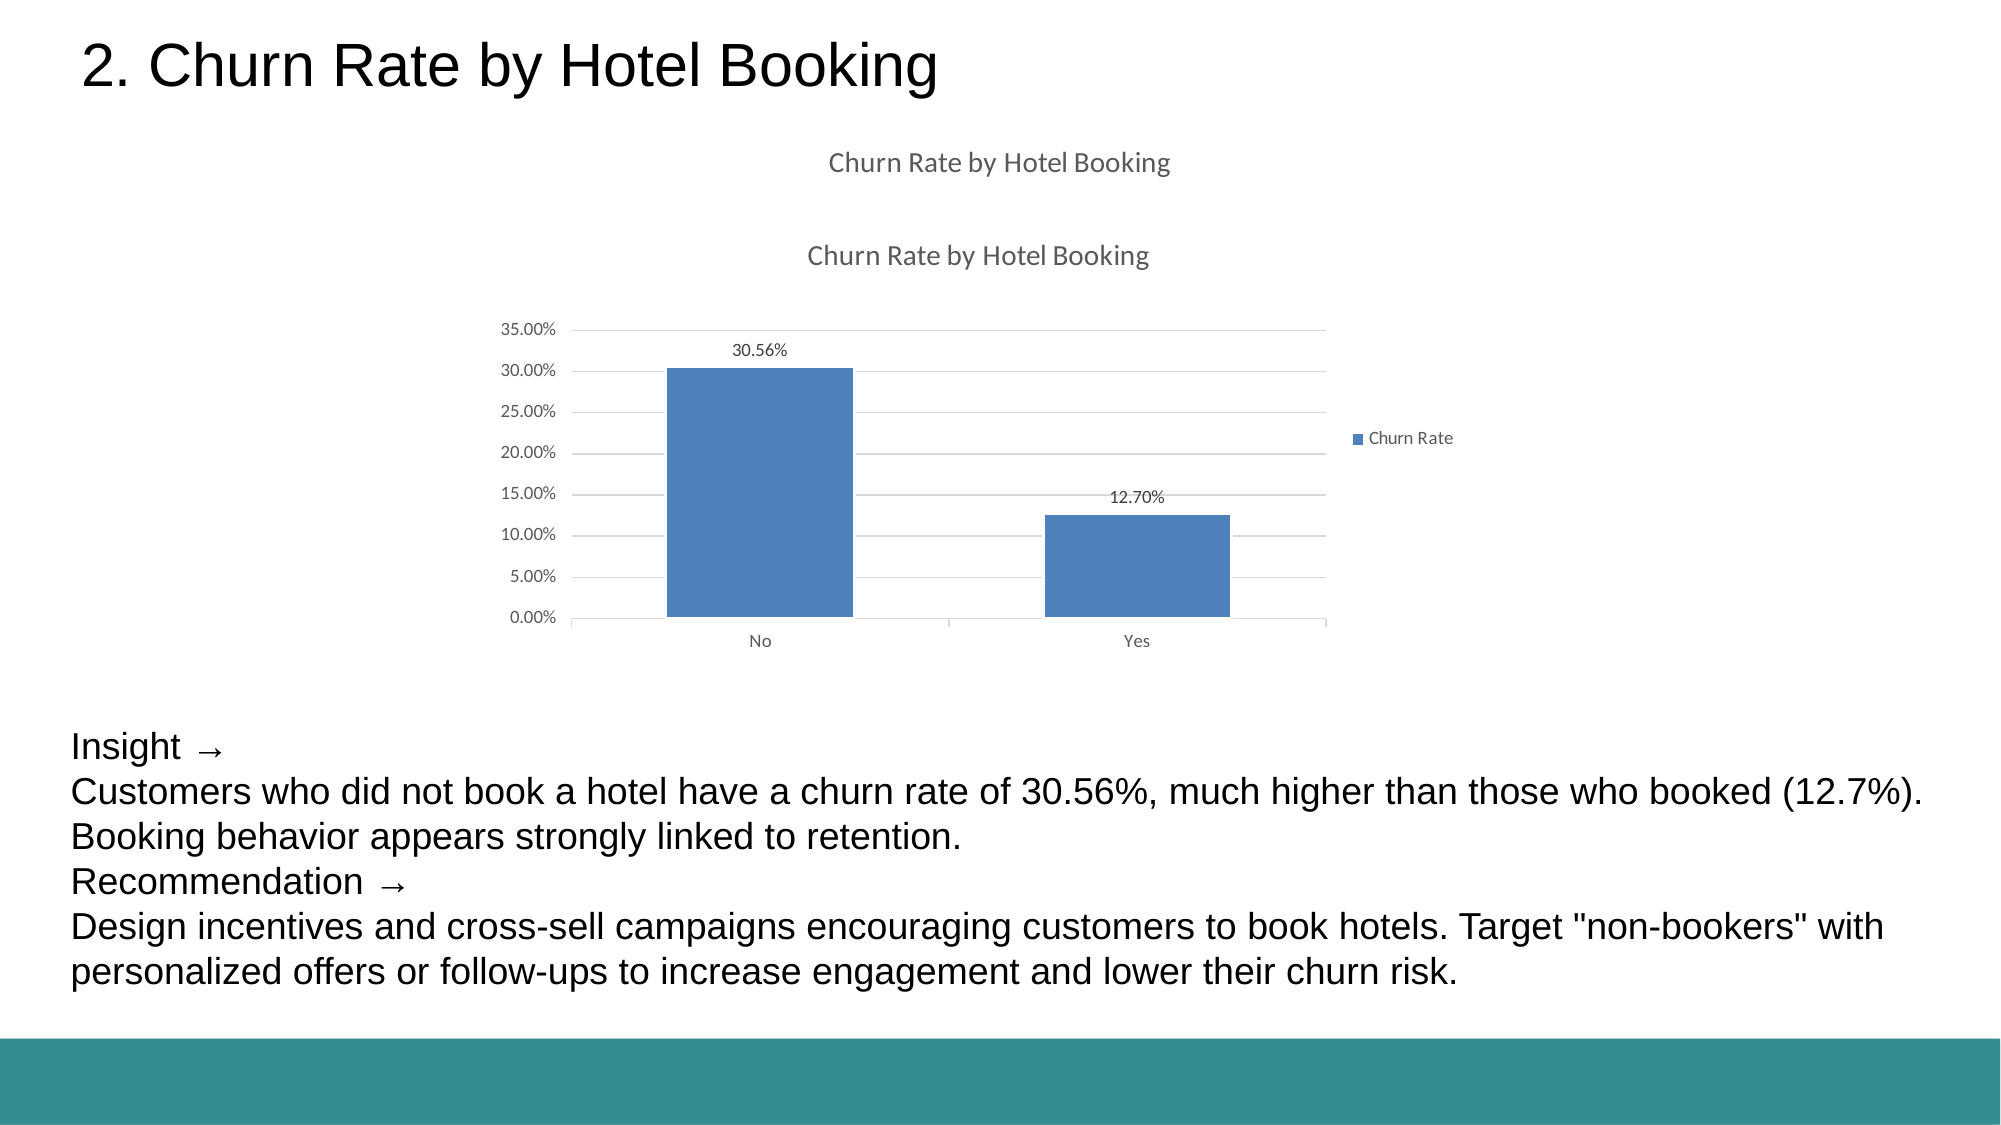

# 2. Churn Rate by Hotel Booking

### Chart: Churn Rate by Hotel Booking

| Category |
|---|

### Chart: Churn Rate by Hotel Booking

| Category | Churn Rate  |
|---|---|
| No | 0.3055555555555556 |
| Yes | 0.12698412698412698 |
Insight →
Customers who did not book a hotel have a churn rate of 30.56%, much higher than those who booked (12.7%). Booking behavior appears strongly linked to retention.
Recommendation →
Design incentives and cross-sell campaigns encouraging customers to book hotels. Target "non-bookers" with personalized offers or follow-ups to increase engagement and lower their churn risk.